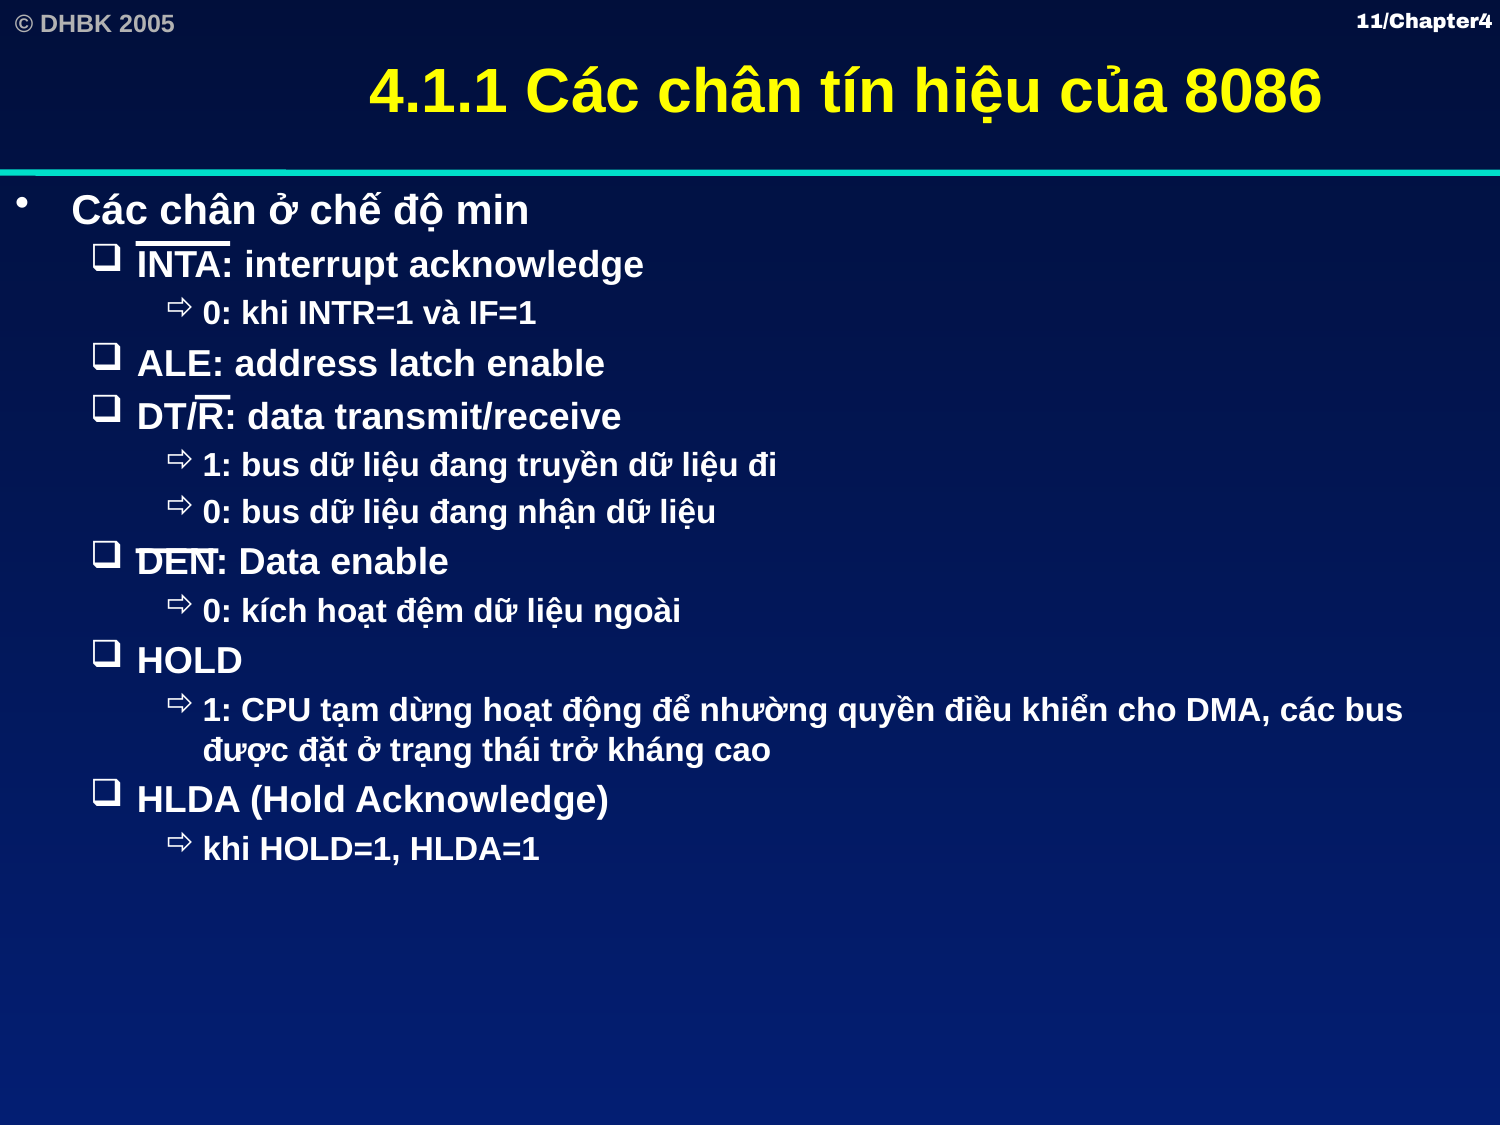

# 4.1.1 Các chân tín hiệu của 8086
11/Chapter4
Các chân ở chế độ min
INTA: interrupt acknowledge
0: khi INTR=1 và IF=1
ALE: address latch enable
DT/R: data transmit/receive
1: bus dữ liệu đang truyền dữ liệu đi
0: bus dữ liệu đang nhận dữ liệu
DEN: Data enable
0: kích hoạt đệm dữ liệu ngoài
HOLD
1: CPU tạm dừng hoạt động để nhường quyền điều khiển cho DMA, các bus được đặt ở trạng thái trở kháng cao
HLDA (Hold Acknowledge)
khi HOLD=1, HLDA=1